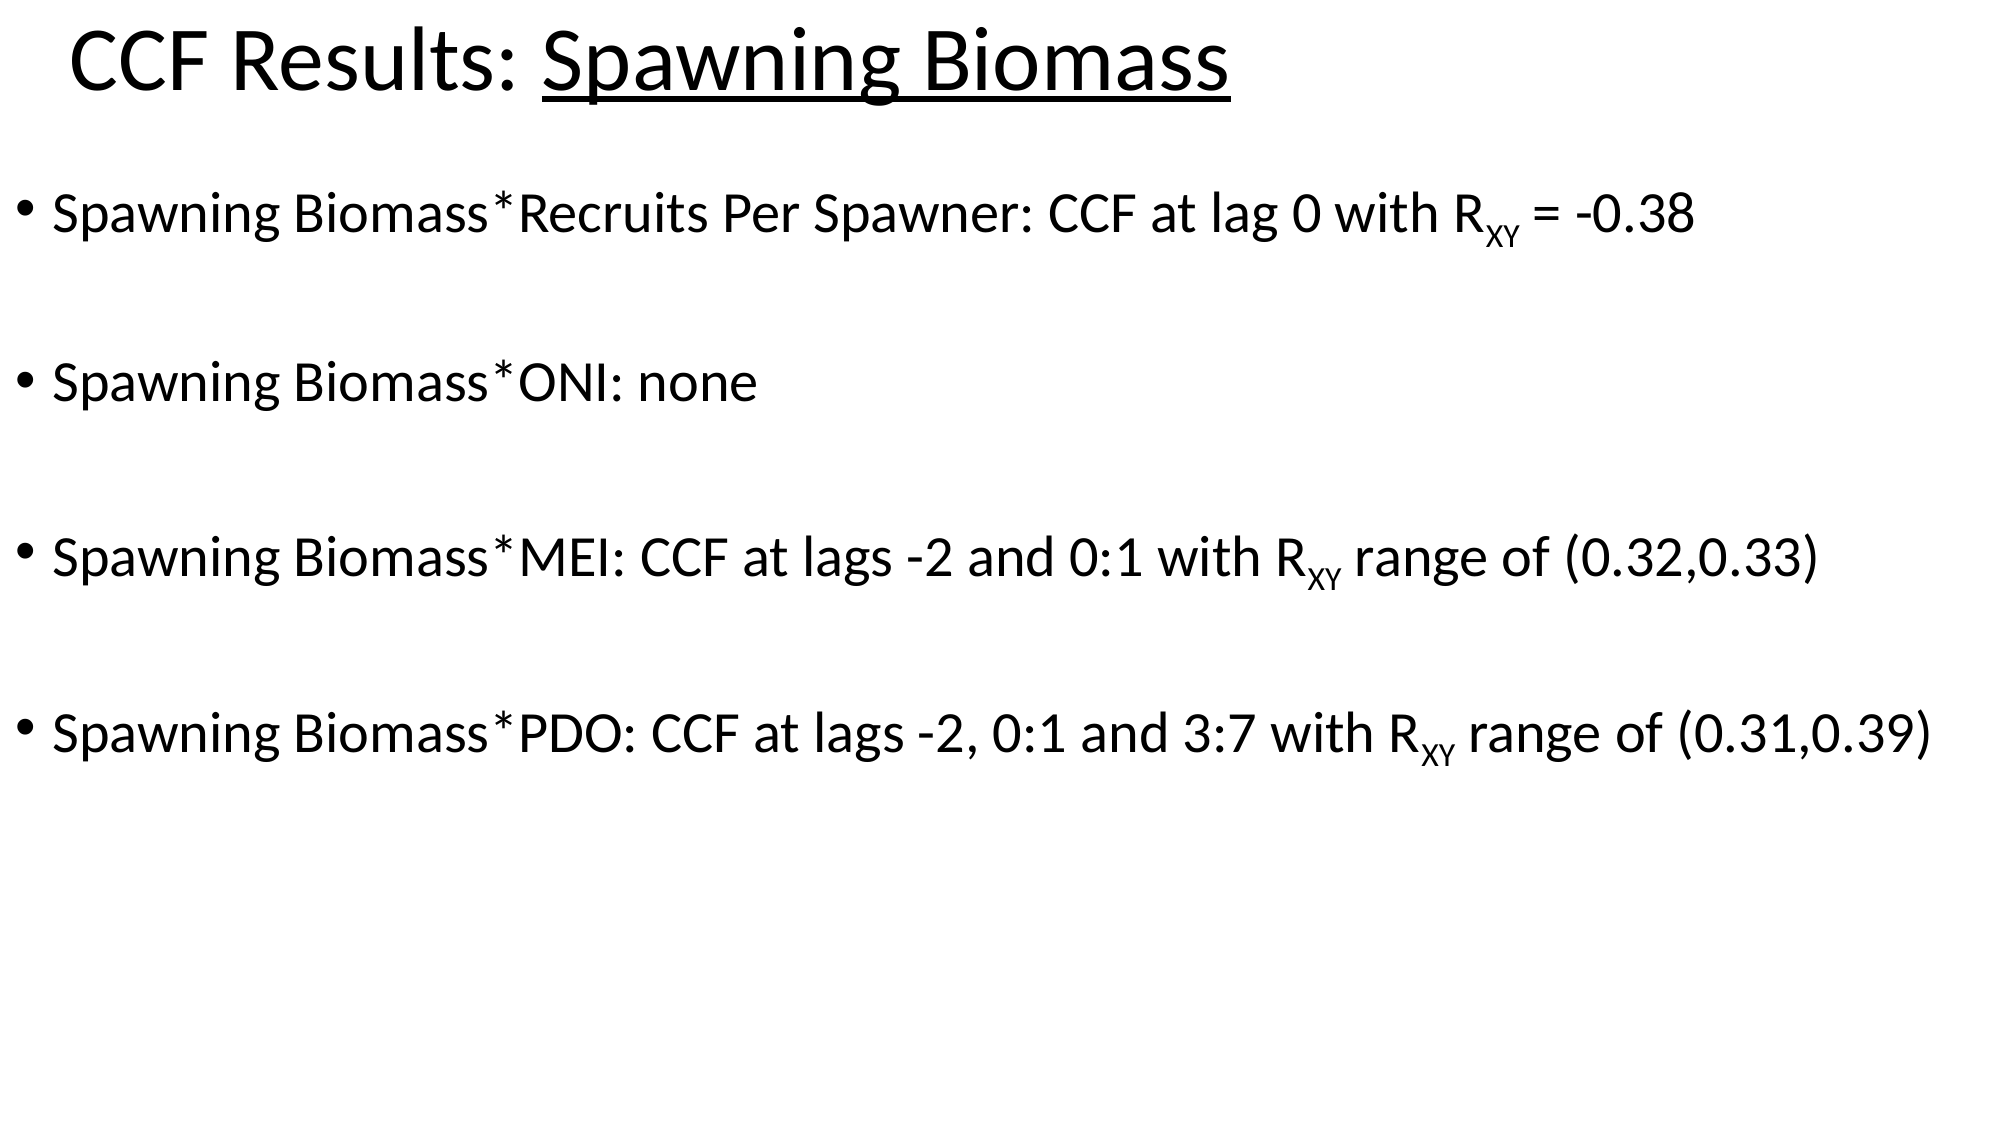

# CCF Results: Spawning Biomass
Spawning Biomass*Recruits Per Spawner: CCF at lag 0 with RXY = -0.38

Spawning Biomass*ONI: none

Spawning Biomass*MEI: CCF at lags -2 and 0:1 with RXY range of (0.32,0.33)

Spawning Biomass*PDO: CCF at lags -2, 0:1 and 3:7 with RXY range of (0.31,0.39)